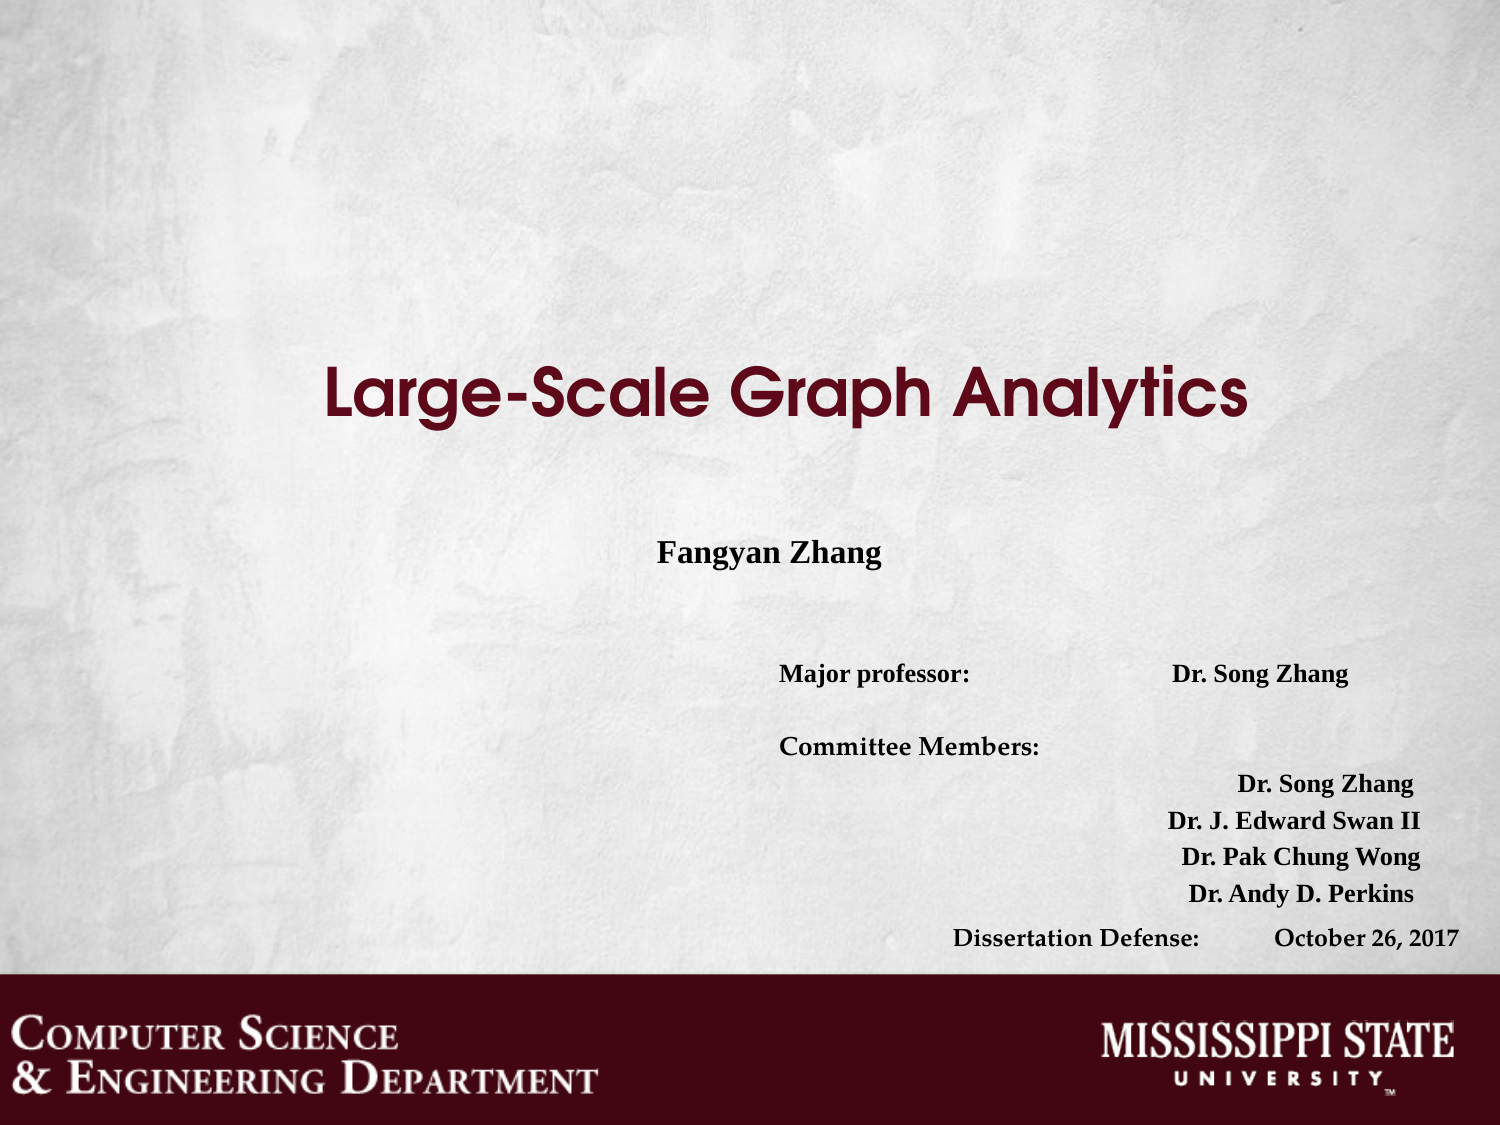

# Large-Scale Graph Analytics
Fangyan Zhang

Major professor:                               Dr. Song Zhang

Committee Members:
Dr. Song Zhang
Dr. J. Edward Swan II
Dr. Pak Chung Wong
Dr. Andy D. Perkins
Dissertation Defense:            October 26, 2017